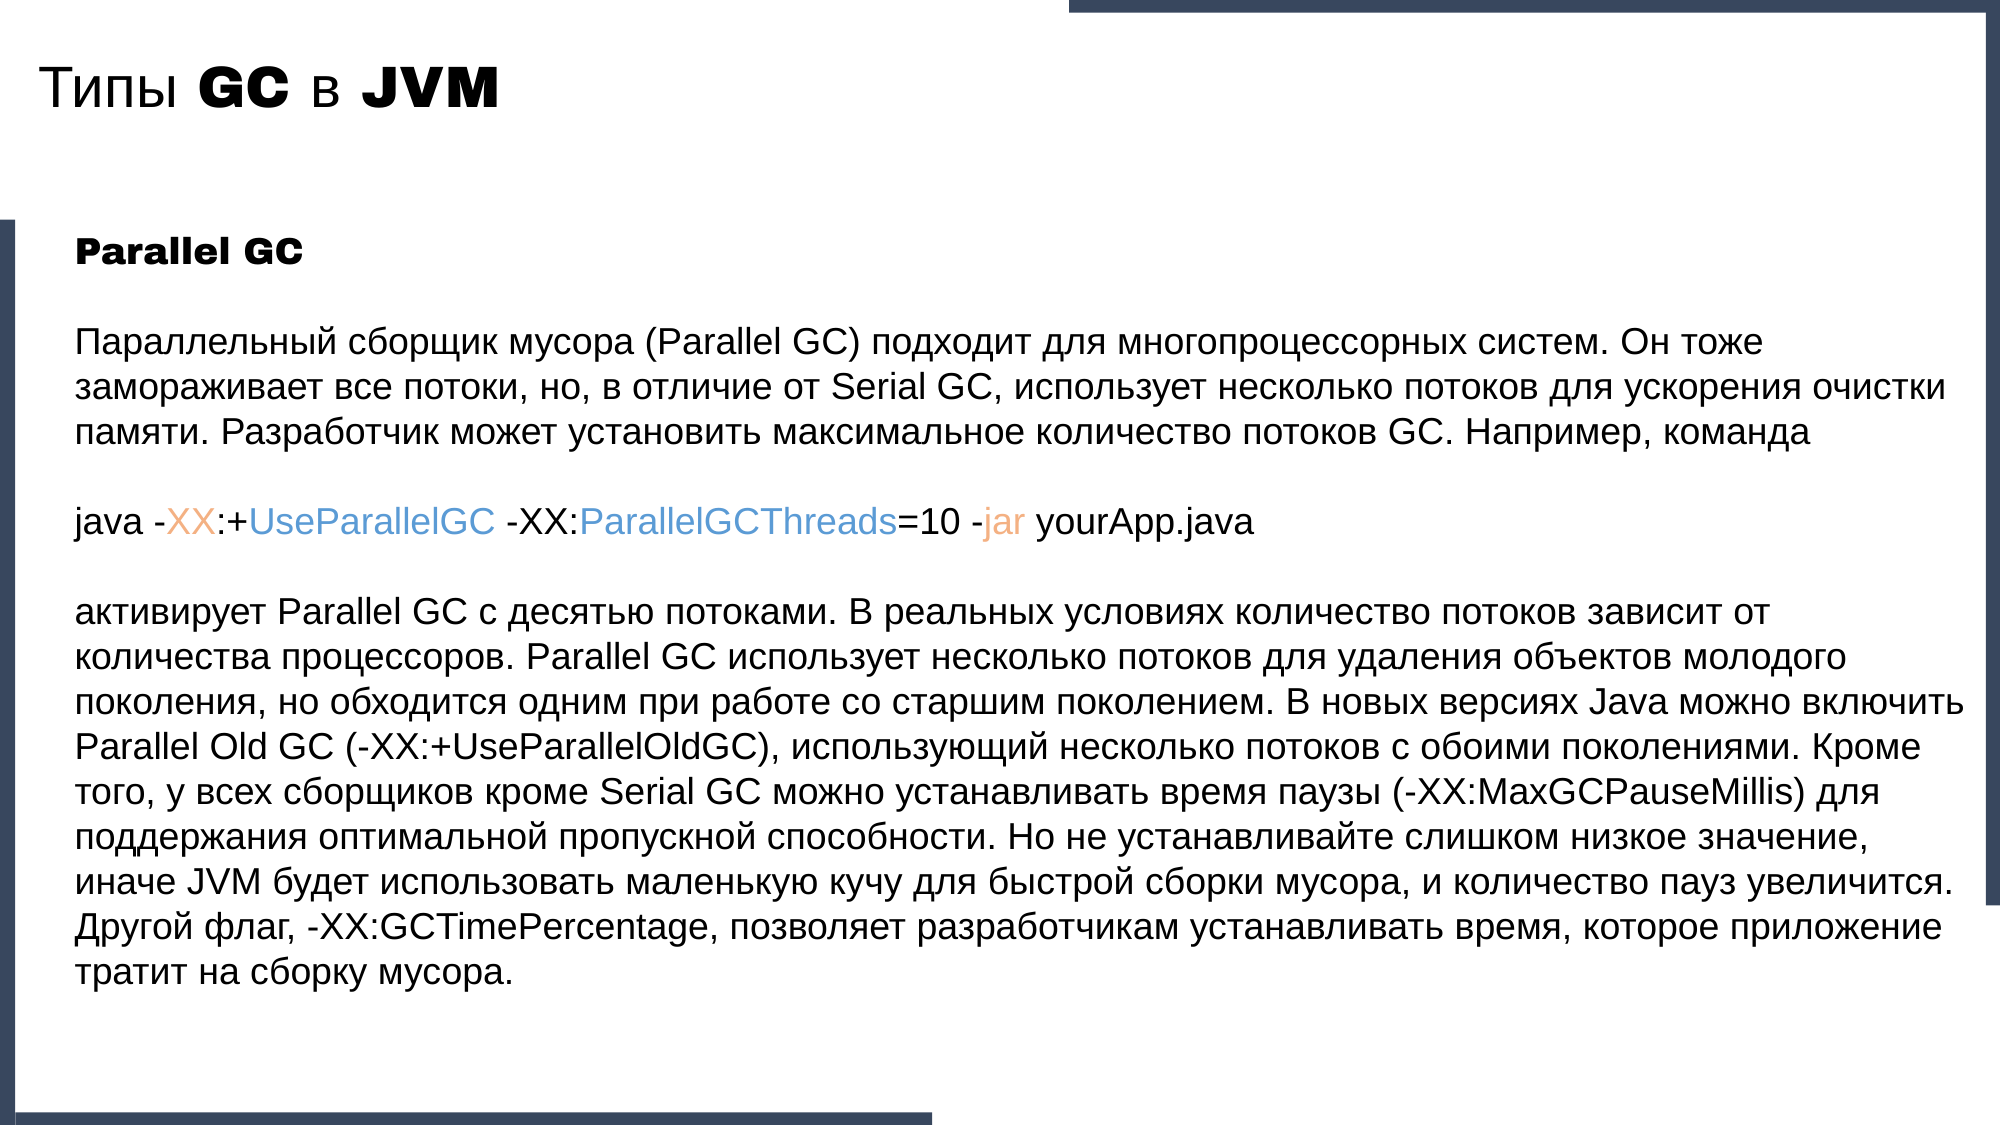

Типы GC в JVM

Parallel GC

Параллельный сборщик мусора (Parallel GC) подходит для многопроцессорных систем. Он тоже замораживает все потоки, но, в отличие от Serial GC, использует несколько потоков для ускорения очистки памяти. Разработчик может установить максимальное количество потоков GC. Например, команда

java -XX:+UseParallelGC -XX:ParallelGCThreads=10 -jar yourApp.java

активирует Parallel GC с десятью потоками. В реальных условиях количество потоков зависит от количества процессоров. Parallel GC использует несколько потоков для удаления объектов молодого поколения, но обходится одним при работе со старшим поколением. В новых версиях Java можно включить Parallel Old GC (-XX:+UseParallelOldGC), использующий несколько потоков с обоими поколениями. Кроме того, у всех сборщиков кроме Serial GC можно устанавливать время паузы (-XX:MaxGCPauseMillis) для поддержания оптимальной пропускной способности. Но не устанавливайте слишком низкое значение, иначе JVM будет использовать маленькую кучу для быстрой сборки мусора, и количество пауз увеличится. Другой флаг, -XX:GCTimePercentage, позволяет разработчикам устанавливать время, которое приложение тратит на сборку мусора.